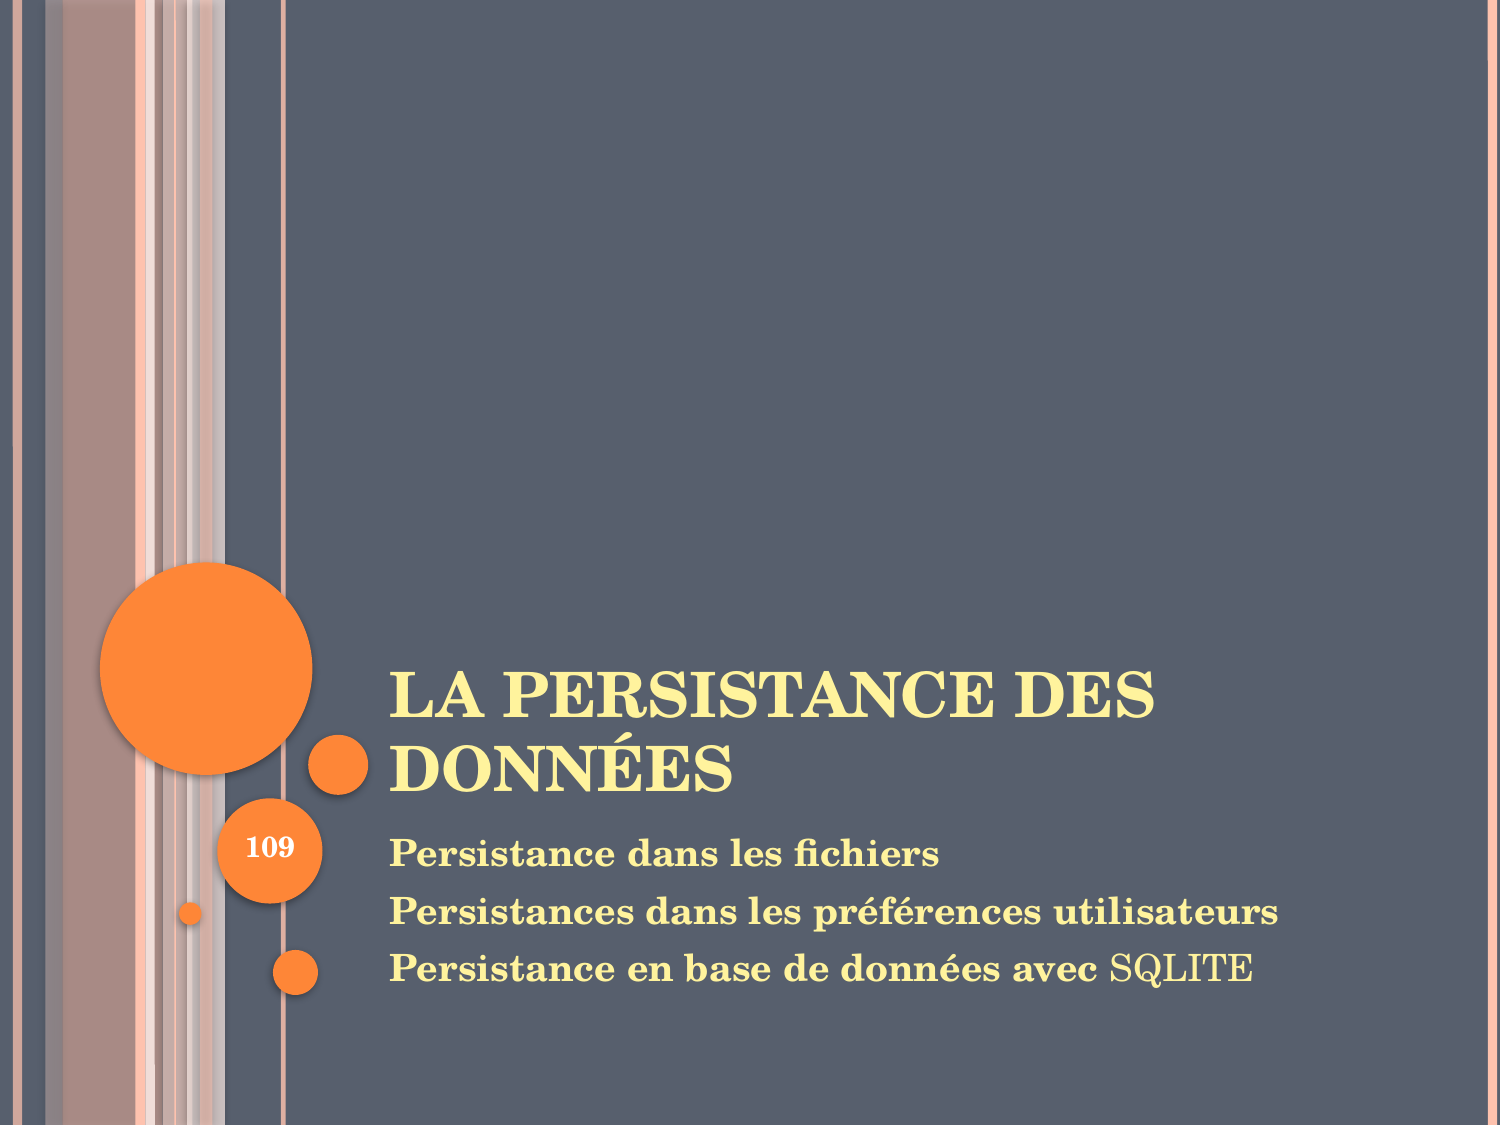

# La persistance des données
109
Persistance dans les fichiers
Persistances dans les préférences utilisateurs
Persistance en base de données avec SQLITE